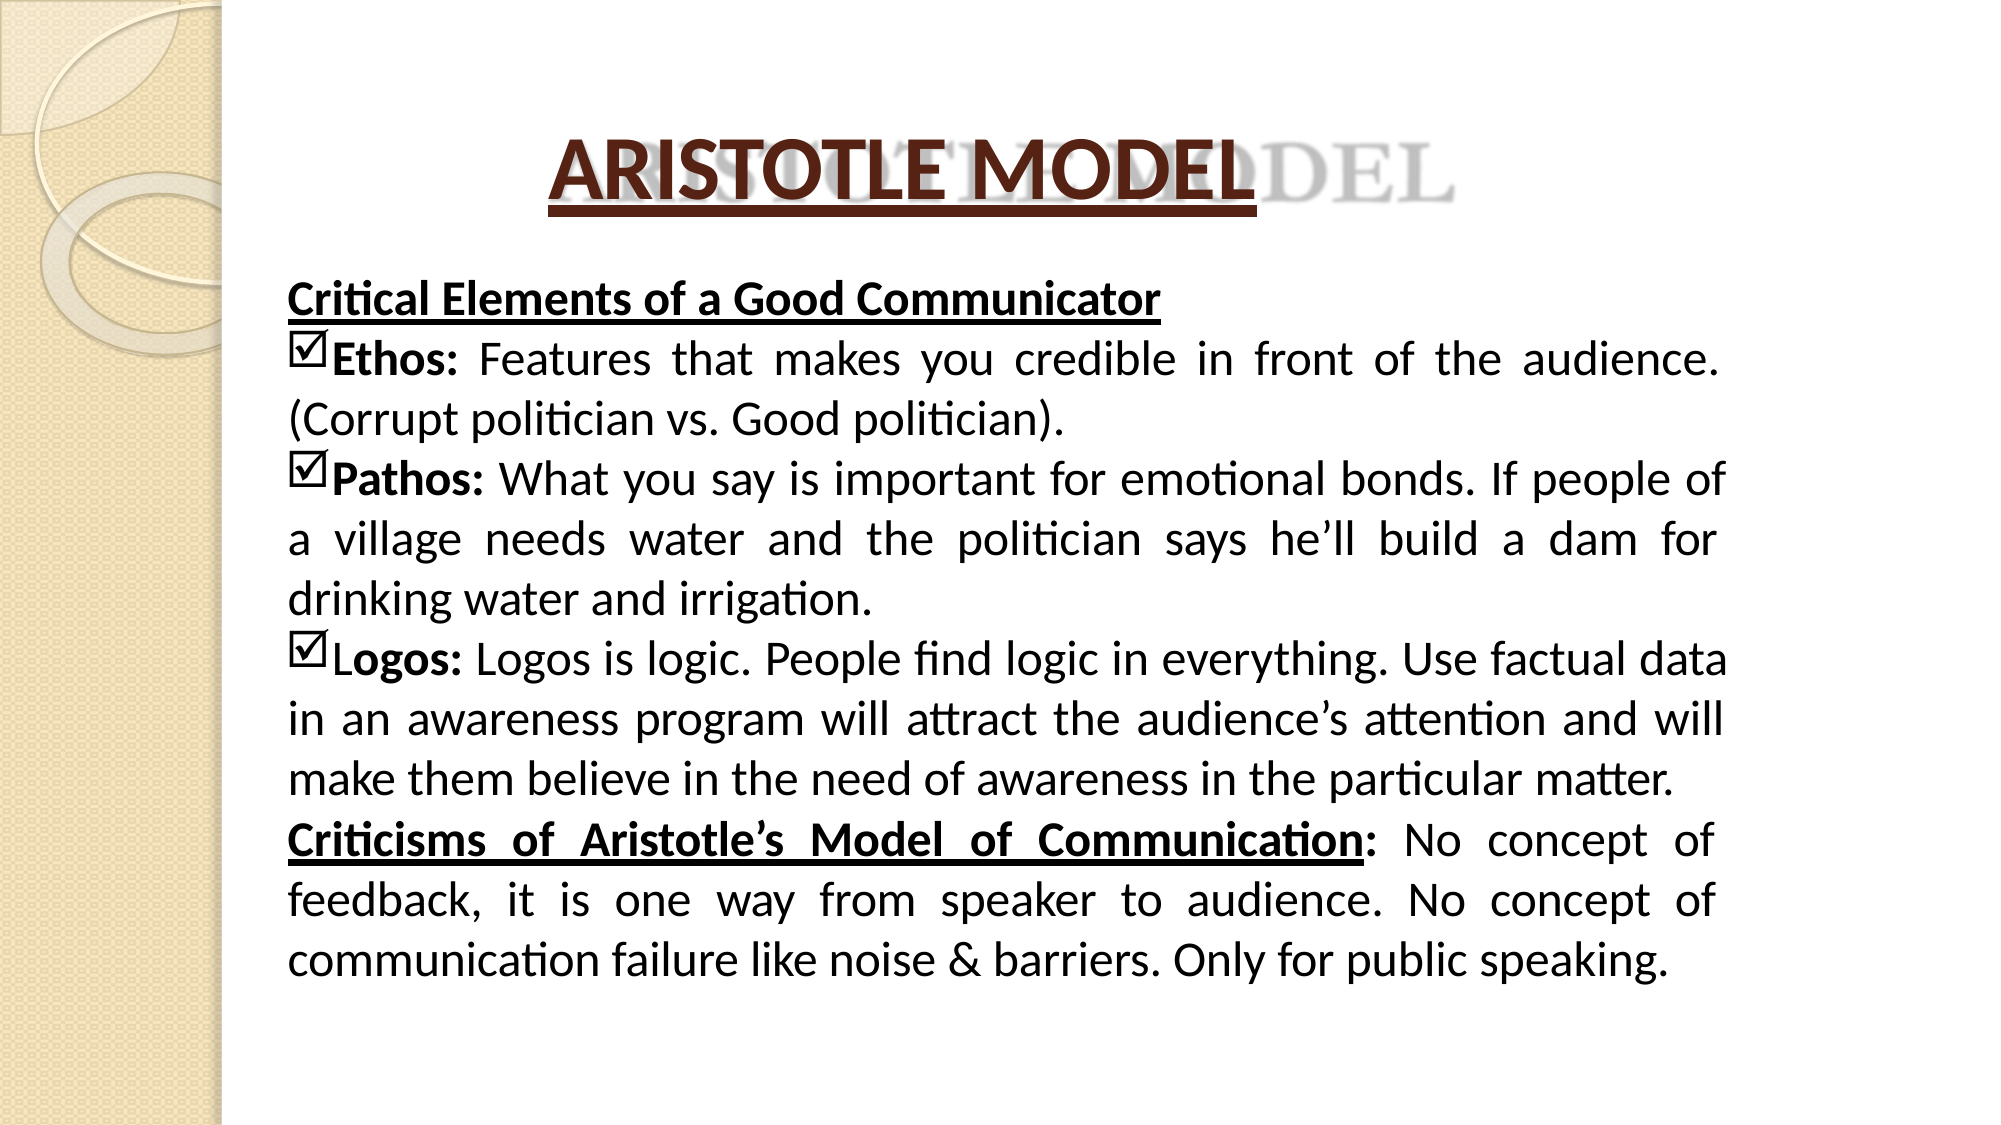

# ARISTOTLE MODEL
Critical Elements of a Good Communicator
Ethos: Features that makes you credible in front of the audience.  (Corrupt politician vs. Good politician).
Pathos: What you say is important for emotional bonds. If people of  a village needs water and the politician says he’ll build a dam for  drinking water and irrigation.
Logos: Logos is logic. People find logic in everything. Use factual data  in an awareness program will attract the audience’s attention and will  make them believe in the need of awareness in the particular matter.
Criticisms of Aristotle’s Model of Communication: No concept of  feedback, it is one way from speaker to audience. No concept of  communication failure like noise & barriers. Only for public speaking.